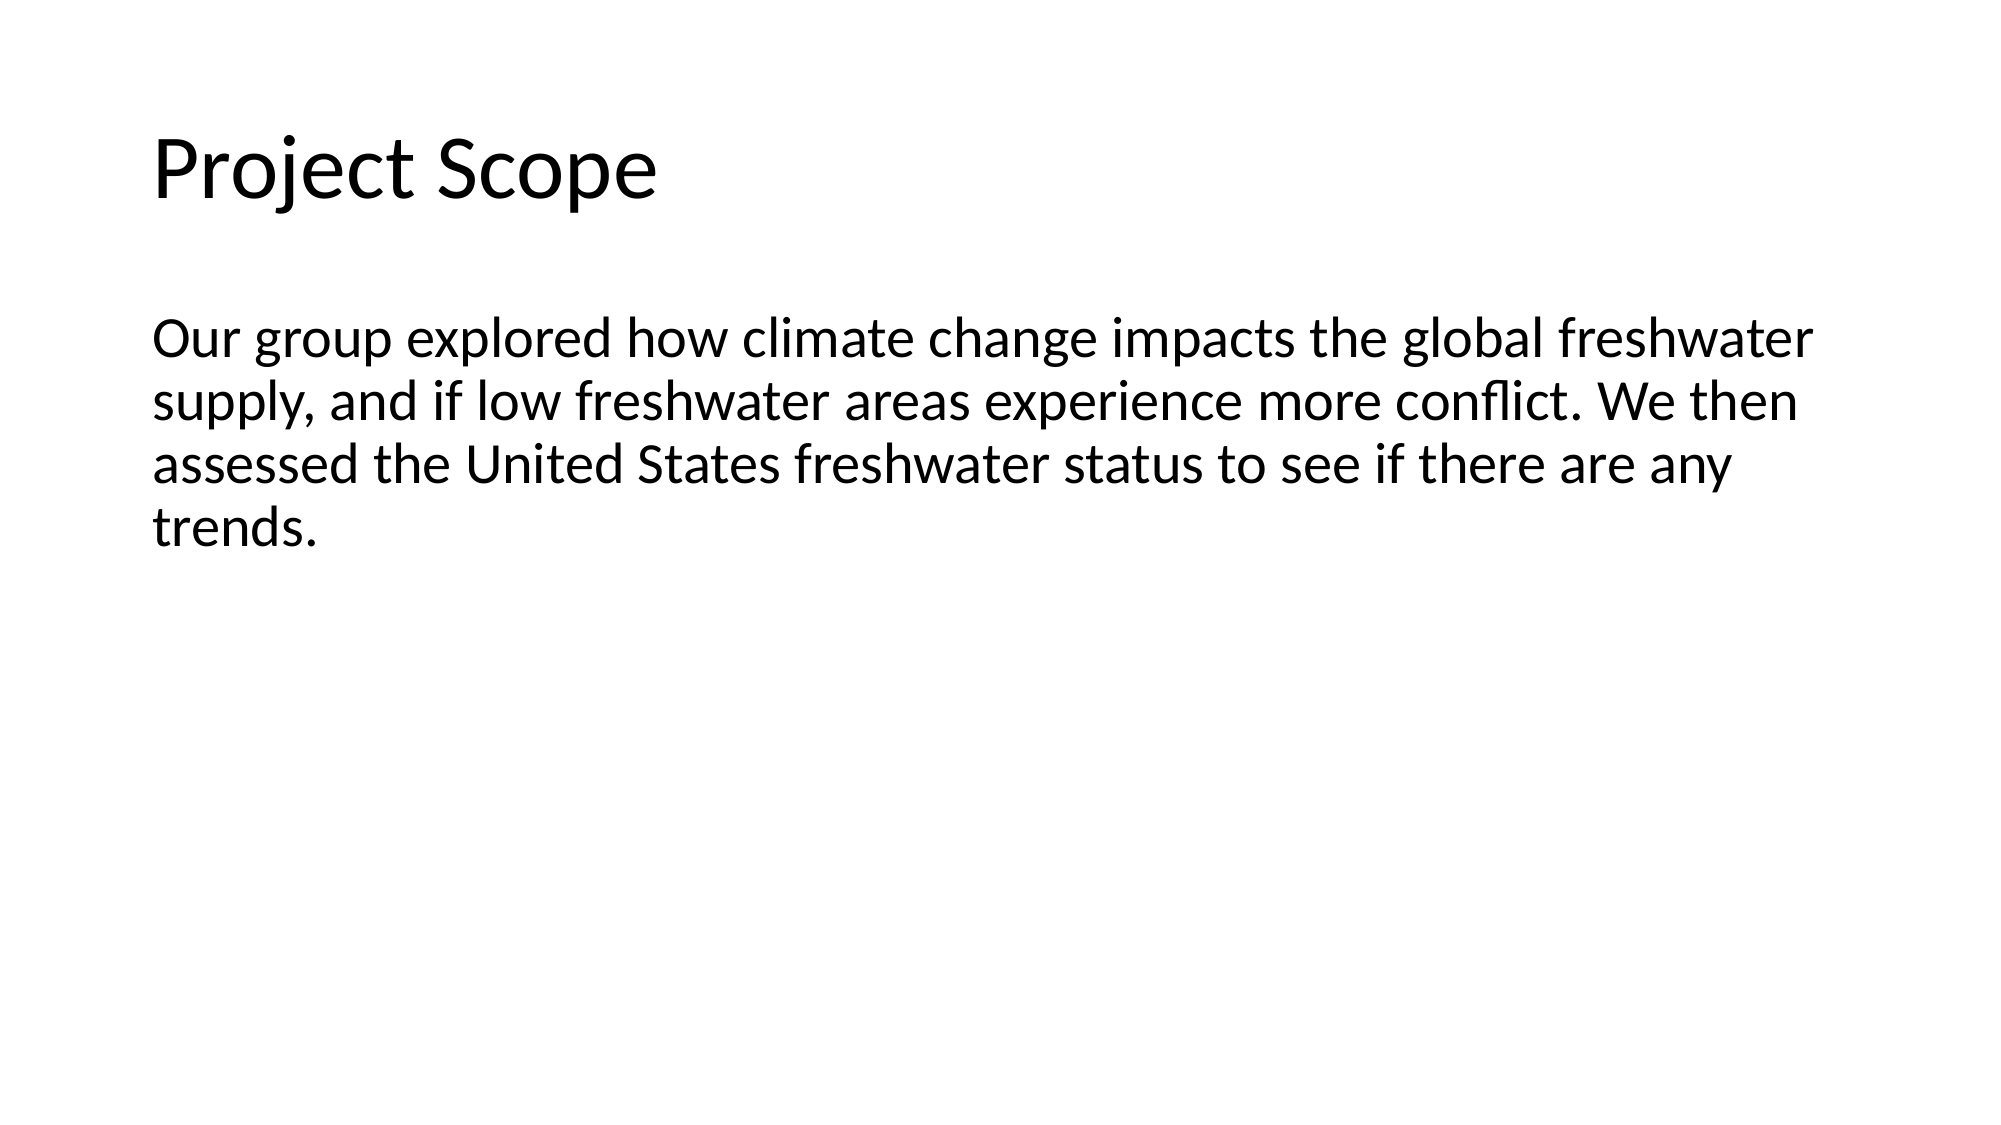

# Project Scope
Our group explored how climate change impacts the global freshwater supply, and if low freshwater areas experience more conflict. We then assessed the United States freshwater status to see if there are any trends.